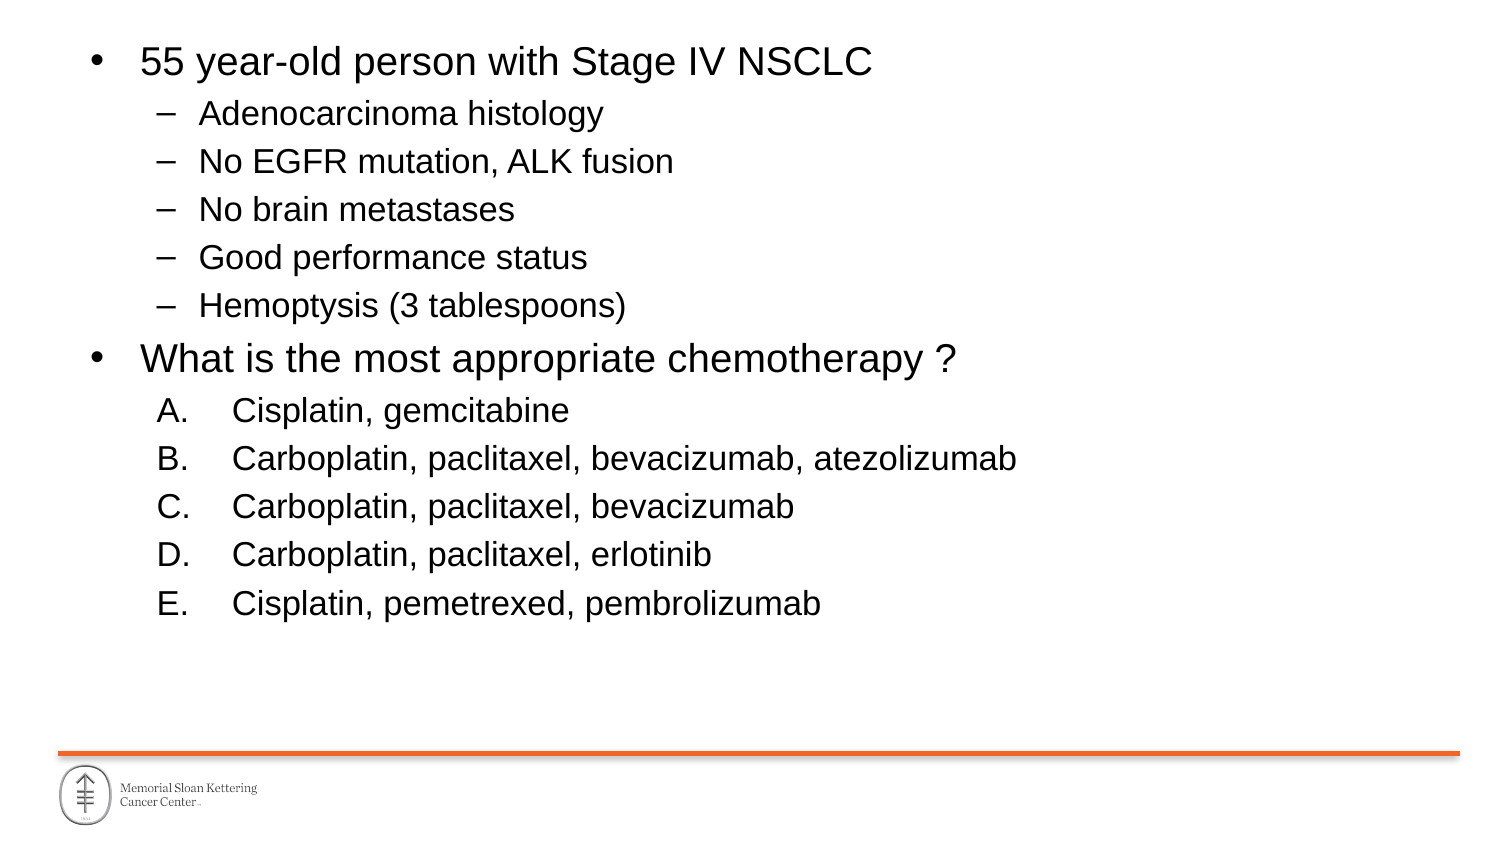

55 year-old person with Stage IV NSCLC
Adenocarcinoma histology
No EGFR mutation, ALK fusion
No brain metastases
Good performance status
Hemoptysis (3 tablespoons)
What is the most appropriate chemotherapy ?
Cisplatin, gemcitabine
Carboplatin, paclitaxel, bevacizumab, atezolizumab
Carboplatin, paclitaxel, bevacizumab
Carboplatin, paclitaxel, erlotinib
Cisplatin, pemetrexed, pembrolizumab